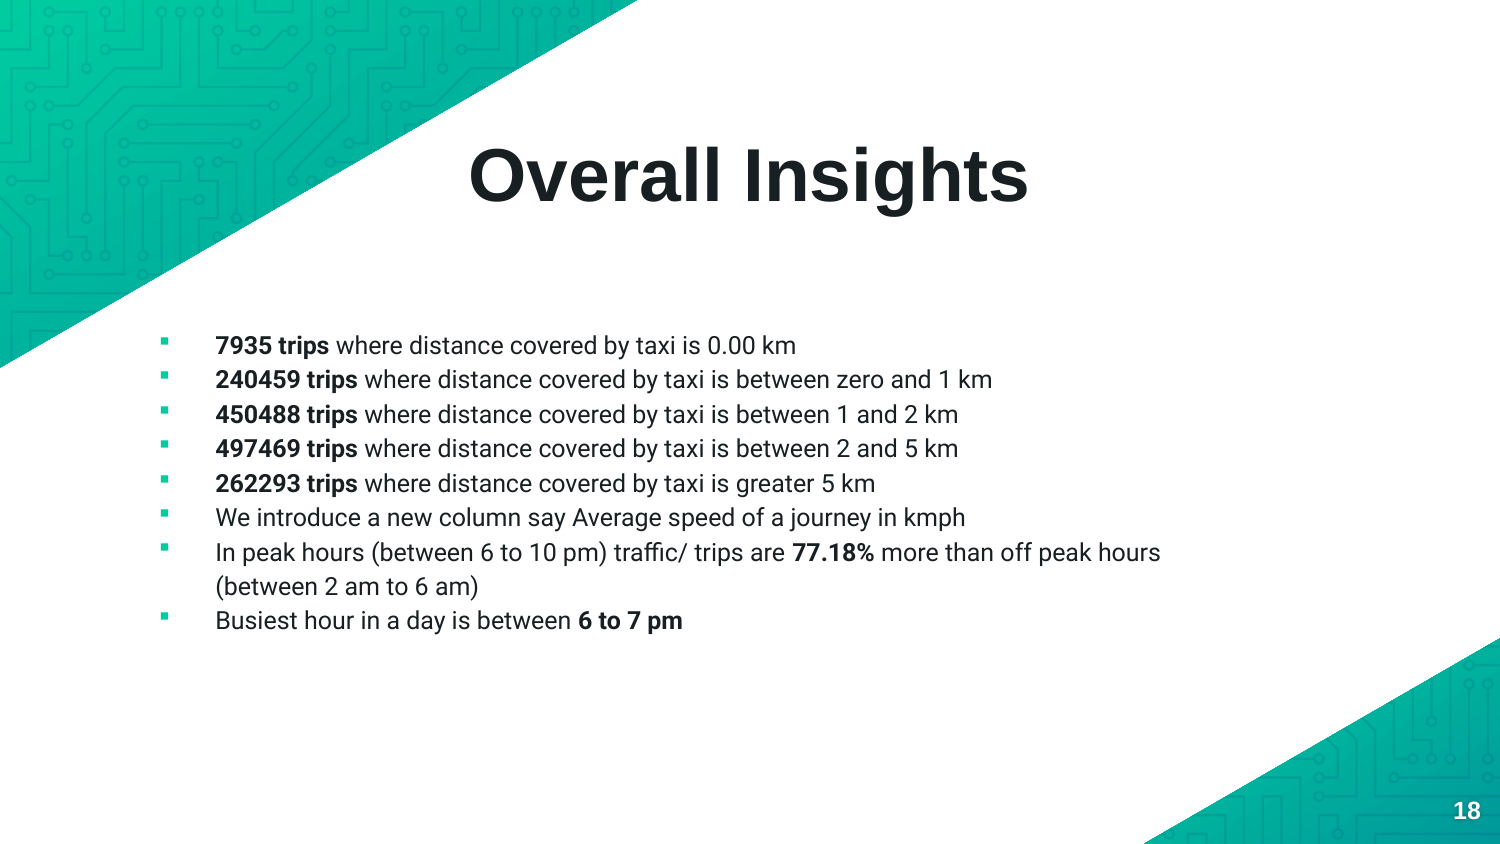

# Overall Insights
7935 trips where distance covered by taxi is 0.00 km
240459 trips where distance covered by taxi is between zero and 1 km
450488 trips where distance covered by taxi is between 1 and 2 km
497469 trips where distance covered by taxi is between 2 and 5 km
262293 trips where distance covered by taxi is greater 5 km
We introduce a new column say Average speed of a journey in kmph
In peak hours (between 6 to 10 pm) traffic/ trips are 77.18% more than off peak hours (between 2 am to 6 am)
Busiest hour in a day is between 6 to 7 pm
18